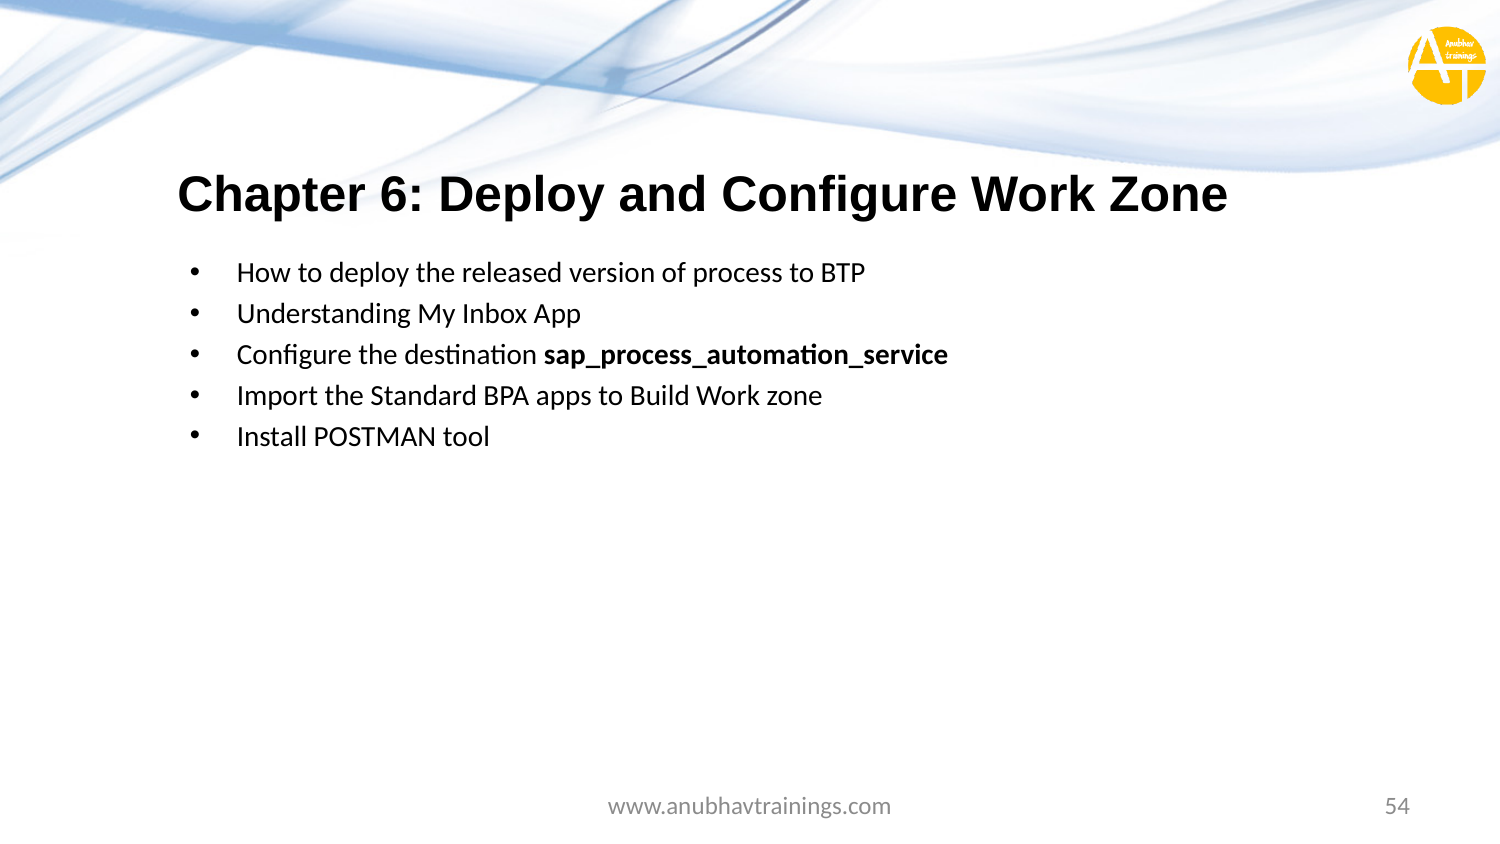

# Chapter 6: Deploy and Configure Work Zone
How to deploy the released version of process to BTP
Understanding My Inbox App
Configure the destination sap_process_automation_service
Import the Standard BPA apps to Build Work zone
Install POSTMAN tool
www.anubhavtrainings.com
54